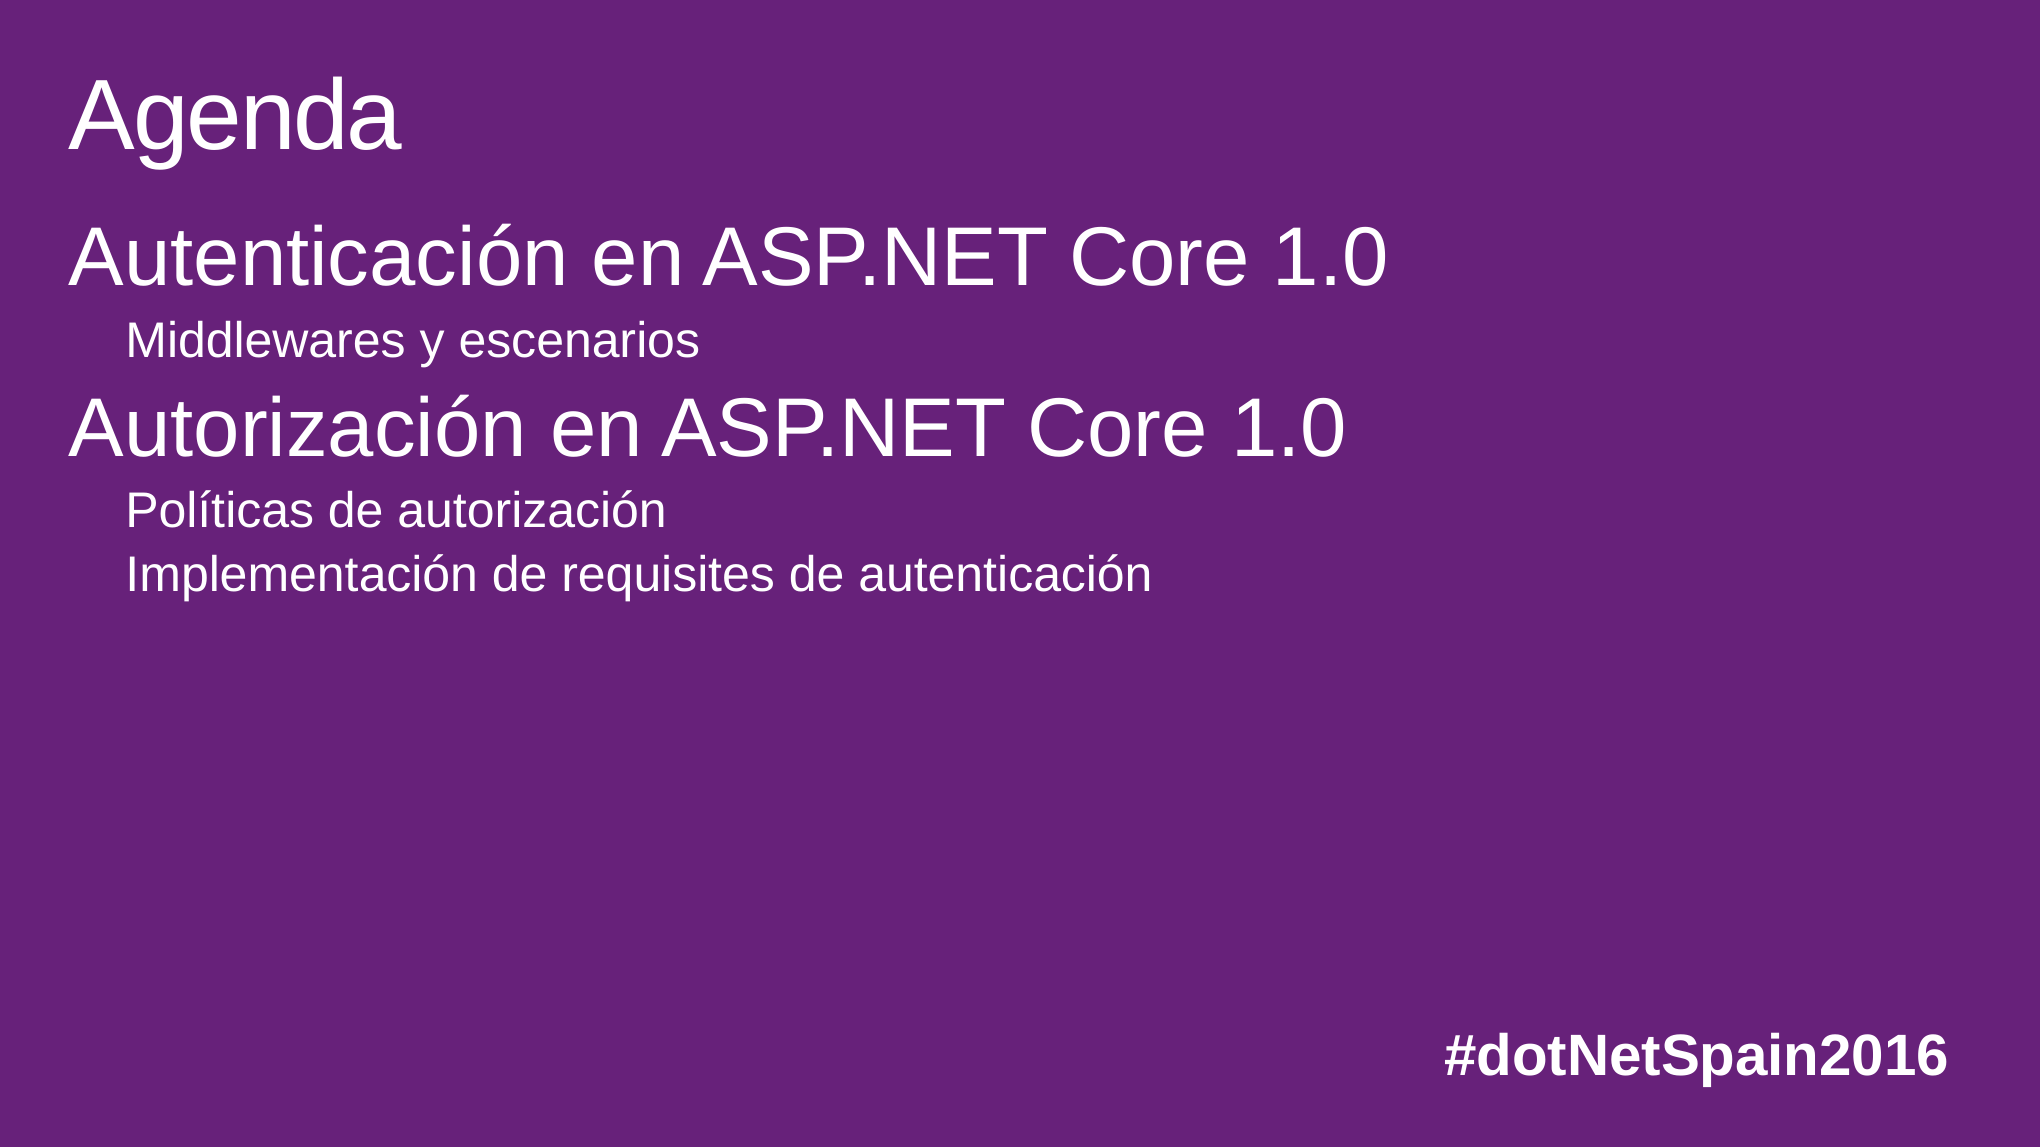

# Agenda
Autenticación en ASP.NET Core 1.0
Middlewares y escenarios
Autorización en ASP.NET Core 1.0
Políticas de autorización
Implementación de requisites de autenticación